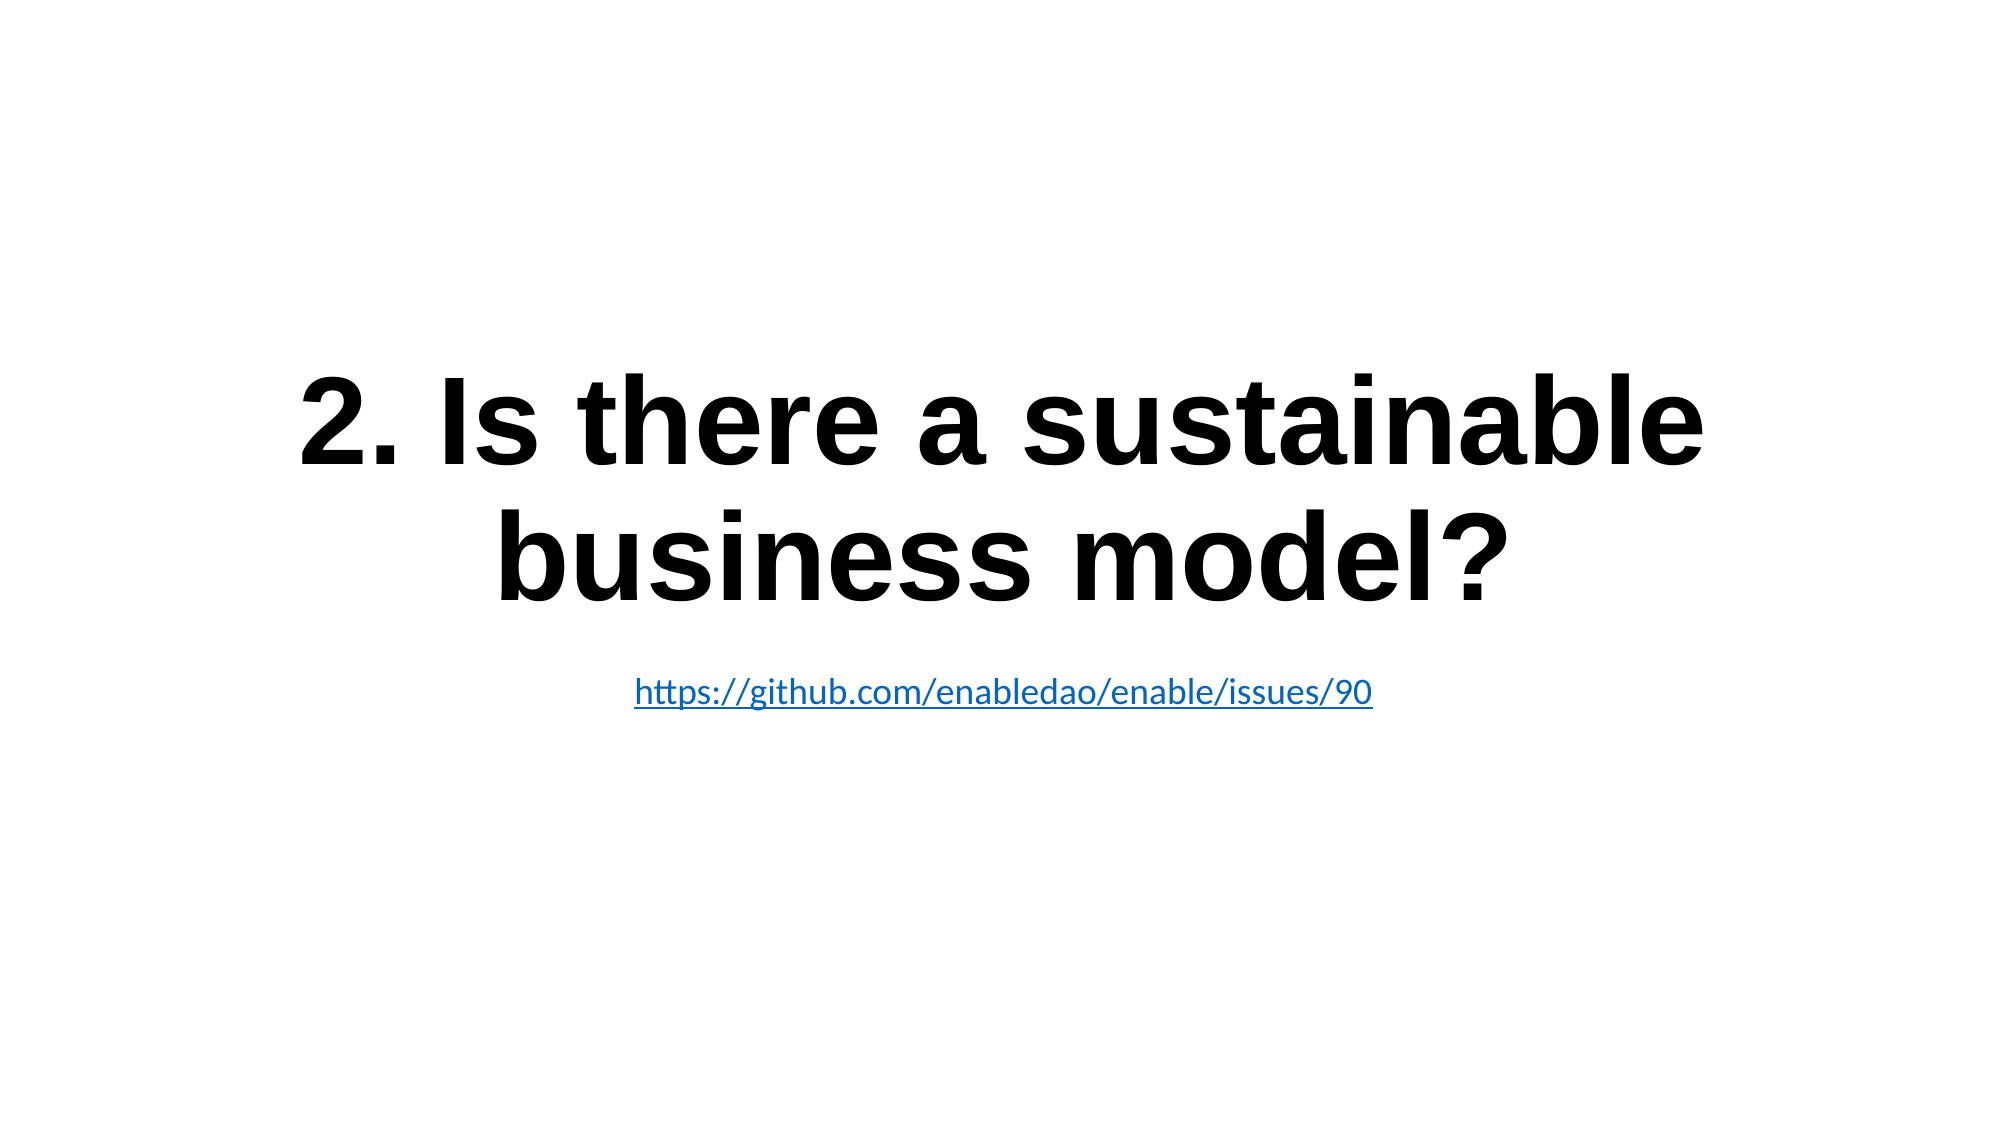

# 2. Is there a sustainable business model?
https://github.com/enabledao/enable/issues/90